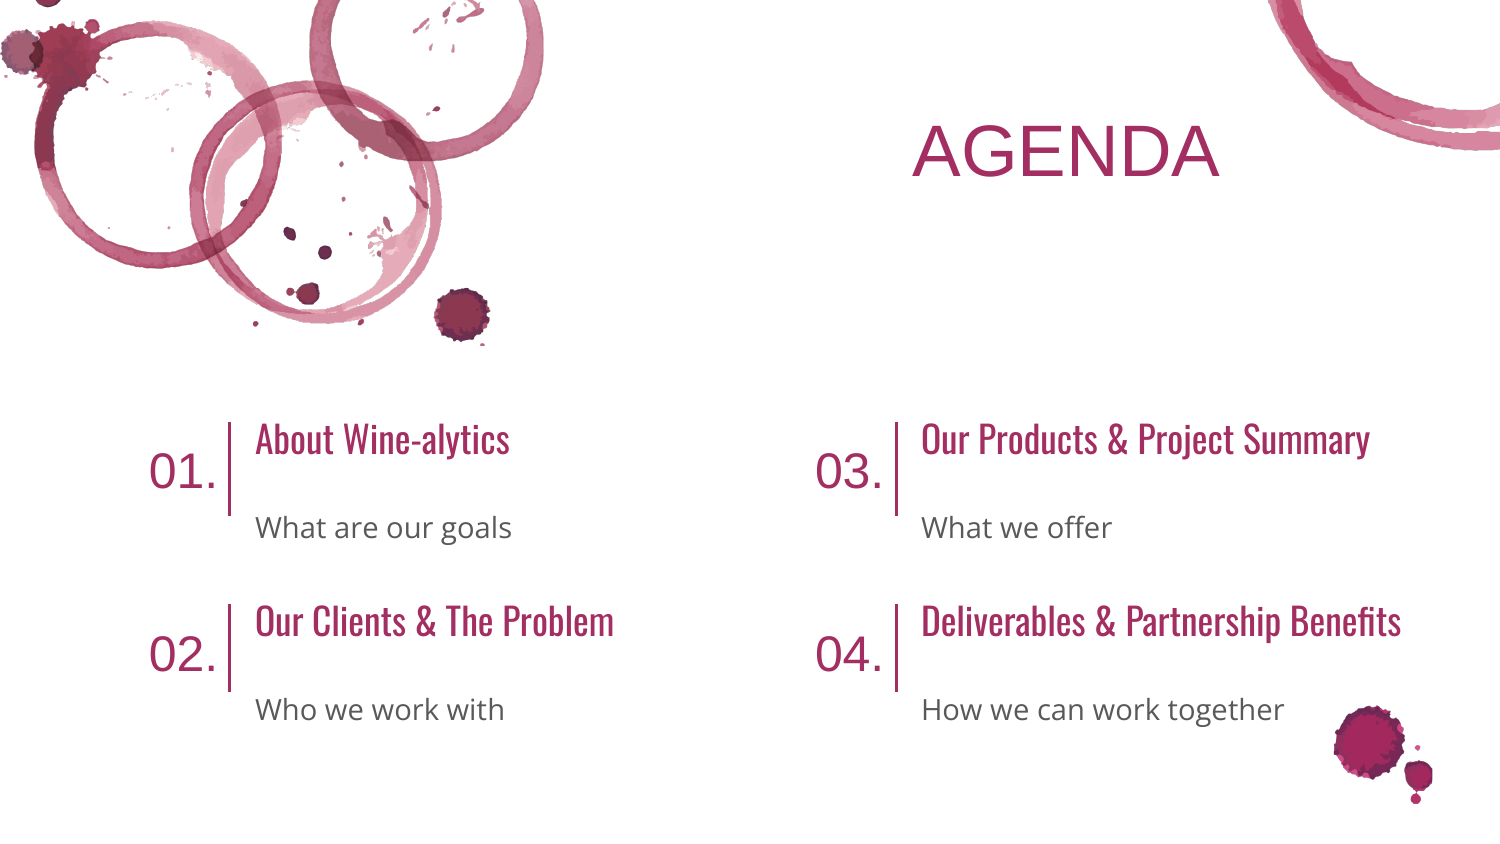

AGENDA
Our Products & Project Summary
About Wine-alytics
# 01.
03.
What are our goals
What we offer
Our Clients & The Problem

Deliverables & Partnership Benefits
02.
04.
Who we work with
How we can work together